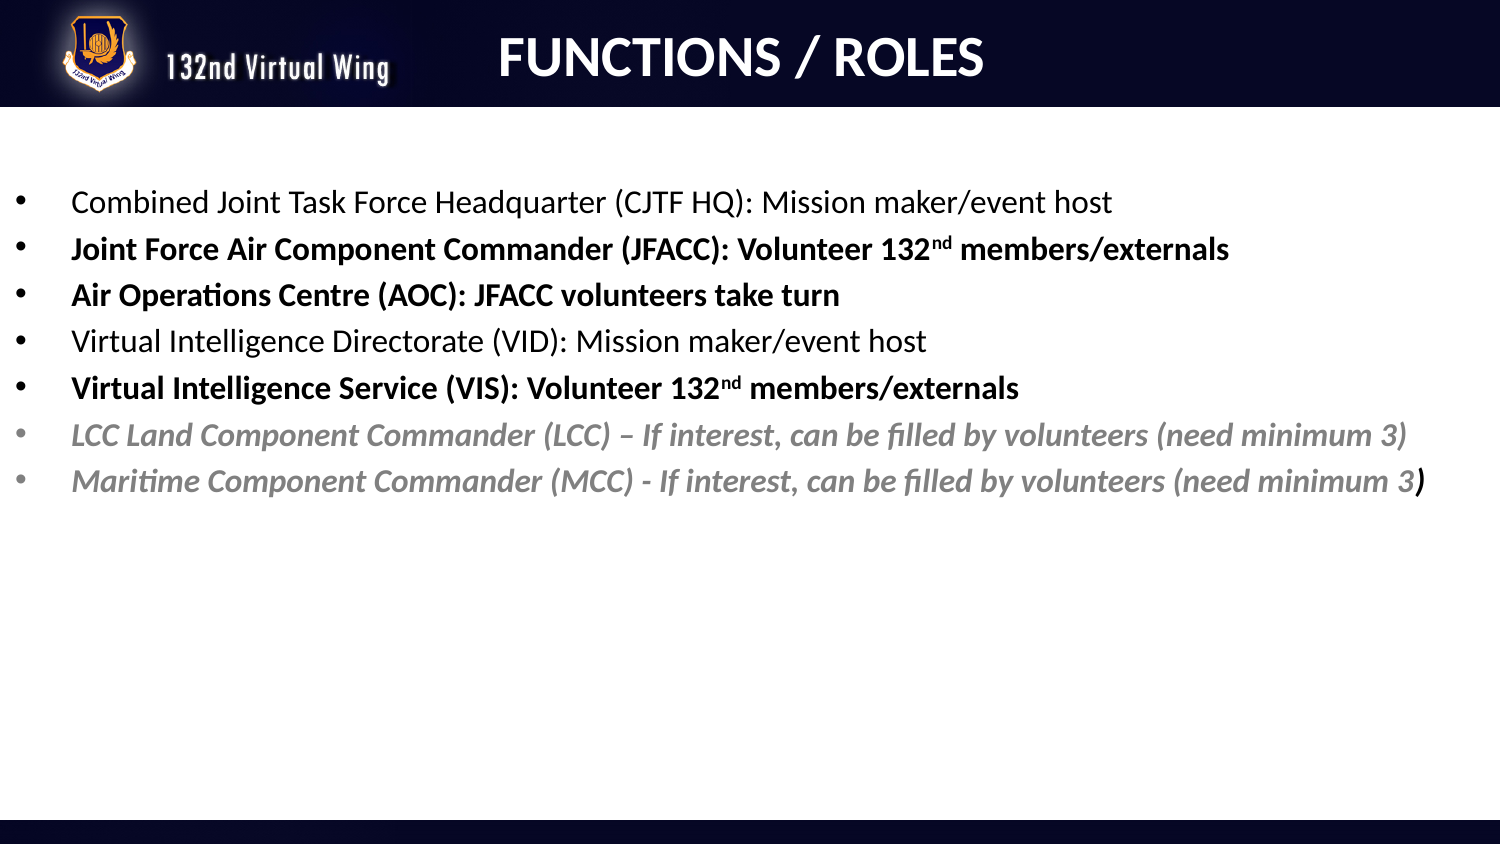

# FUNCTIONS / ROLES
Combined Joint Task Force Headquarter (CJTF HQ): Mission maker/event host
Joint Force Air Component Commander (JFACC): Volunteer 132nd members/externals
Air Operations Centre (AOC): JFACC volunteers take turn
Virtual Intelligence Directorate (VID): Mission maker/event host
Virtual Intelligence Service (VIS): Volunteer 132nd members/externals
LCC Land Component Commander (LCC) – If interest, can be filled by volunteers (need minimum 3)
Maritime Component Commander (MCC) - If interest, can be filled by volunteers (need minimum 3)